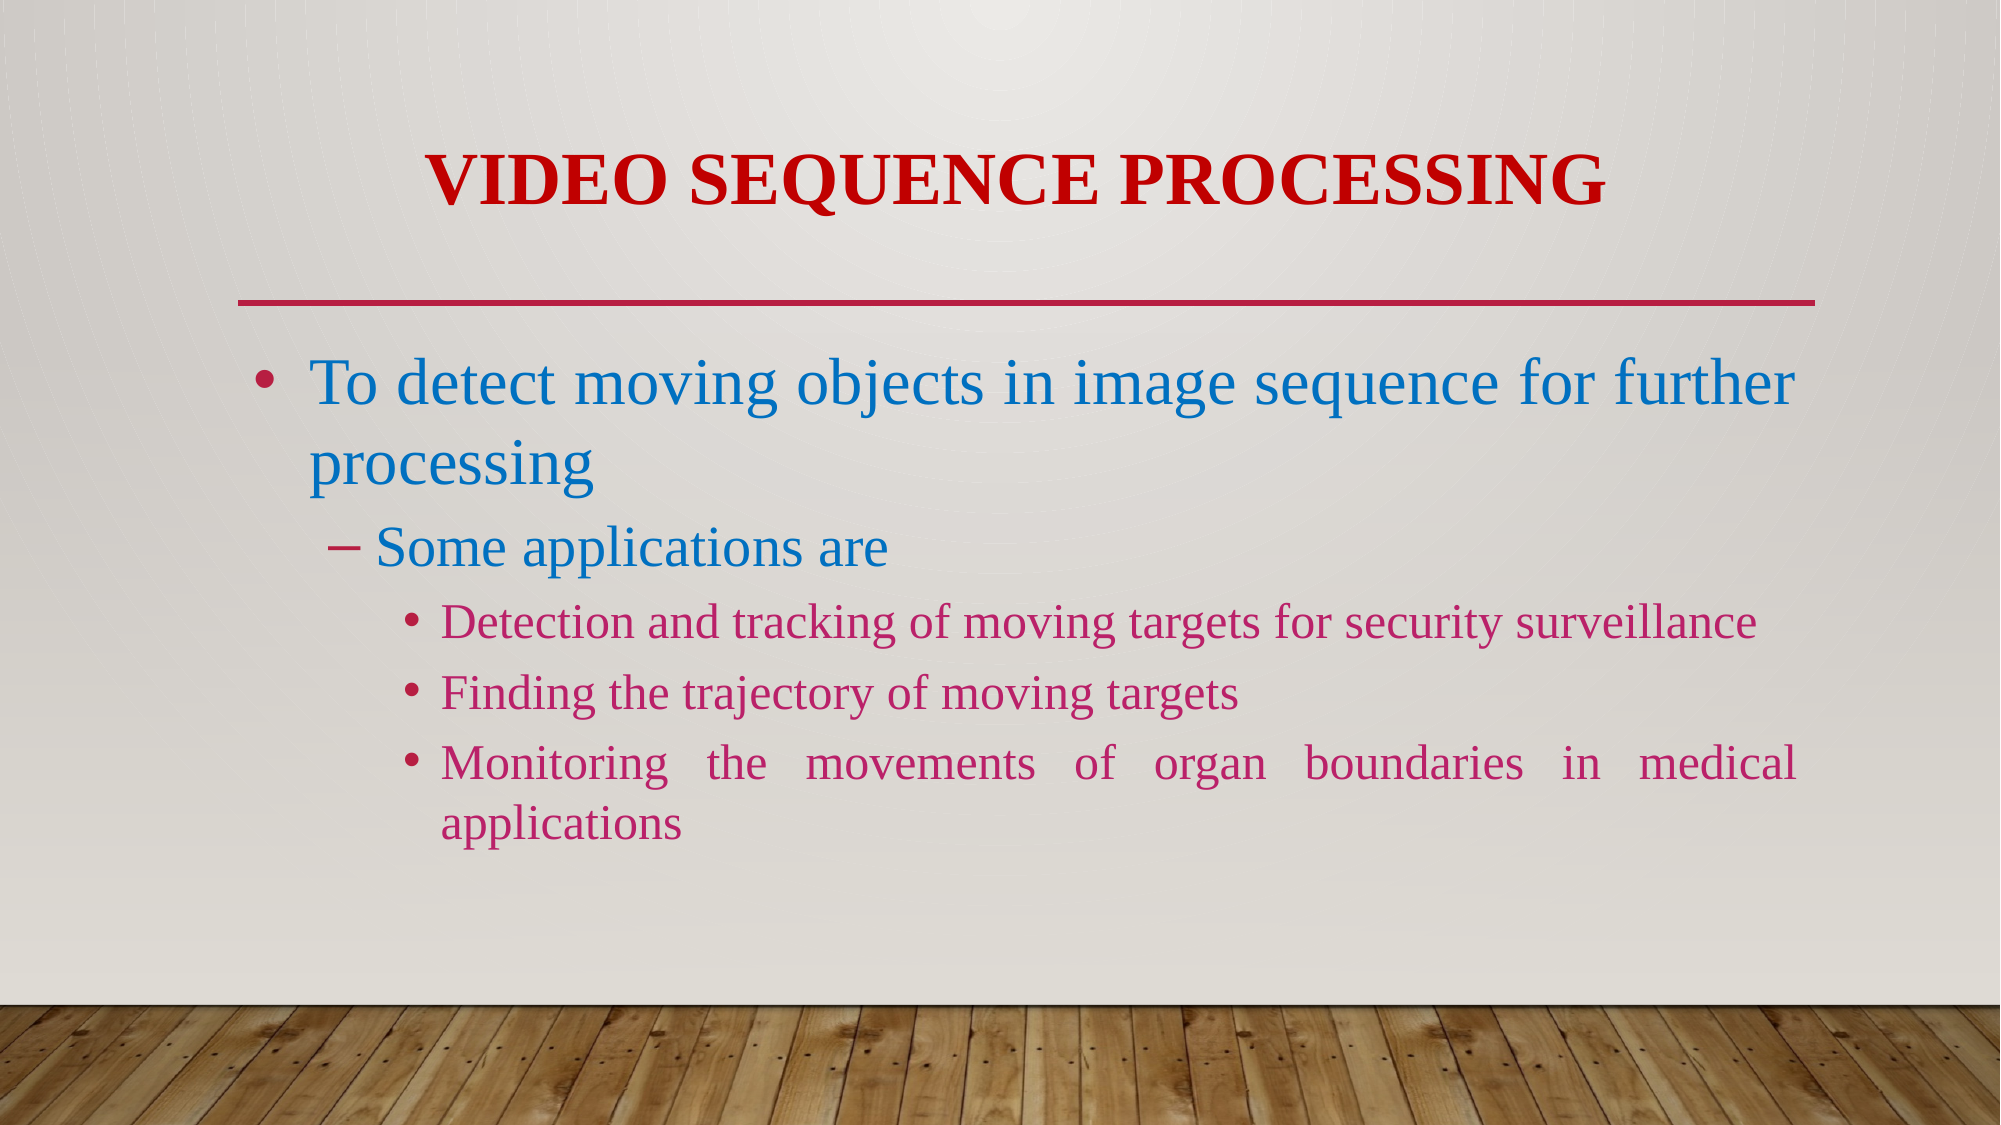

# Video sequence processing
To detect moving objects in image sequence for further processing
Some applications are
Detection and tracking of moving targets for security surveillance
Finding the trajectory of moving targets
Monitoring the movements of organ boundaries in medical applications